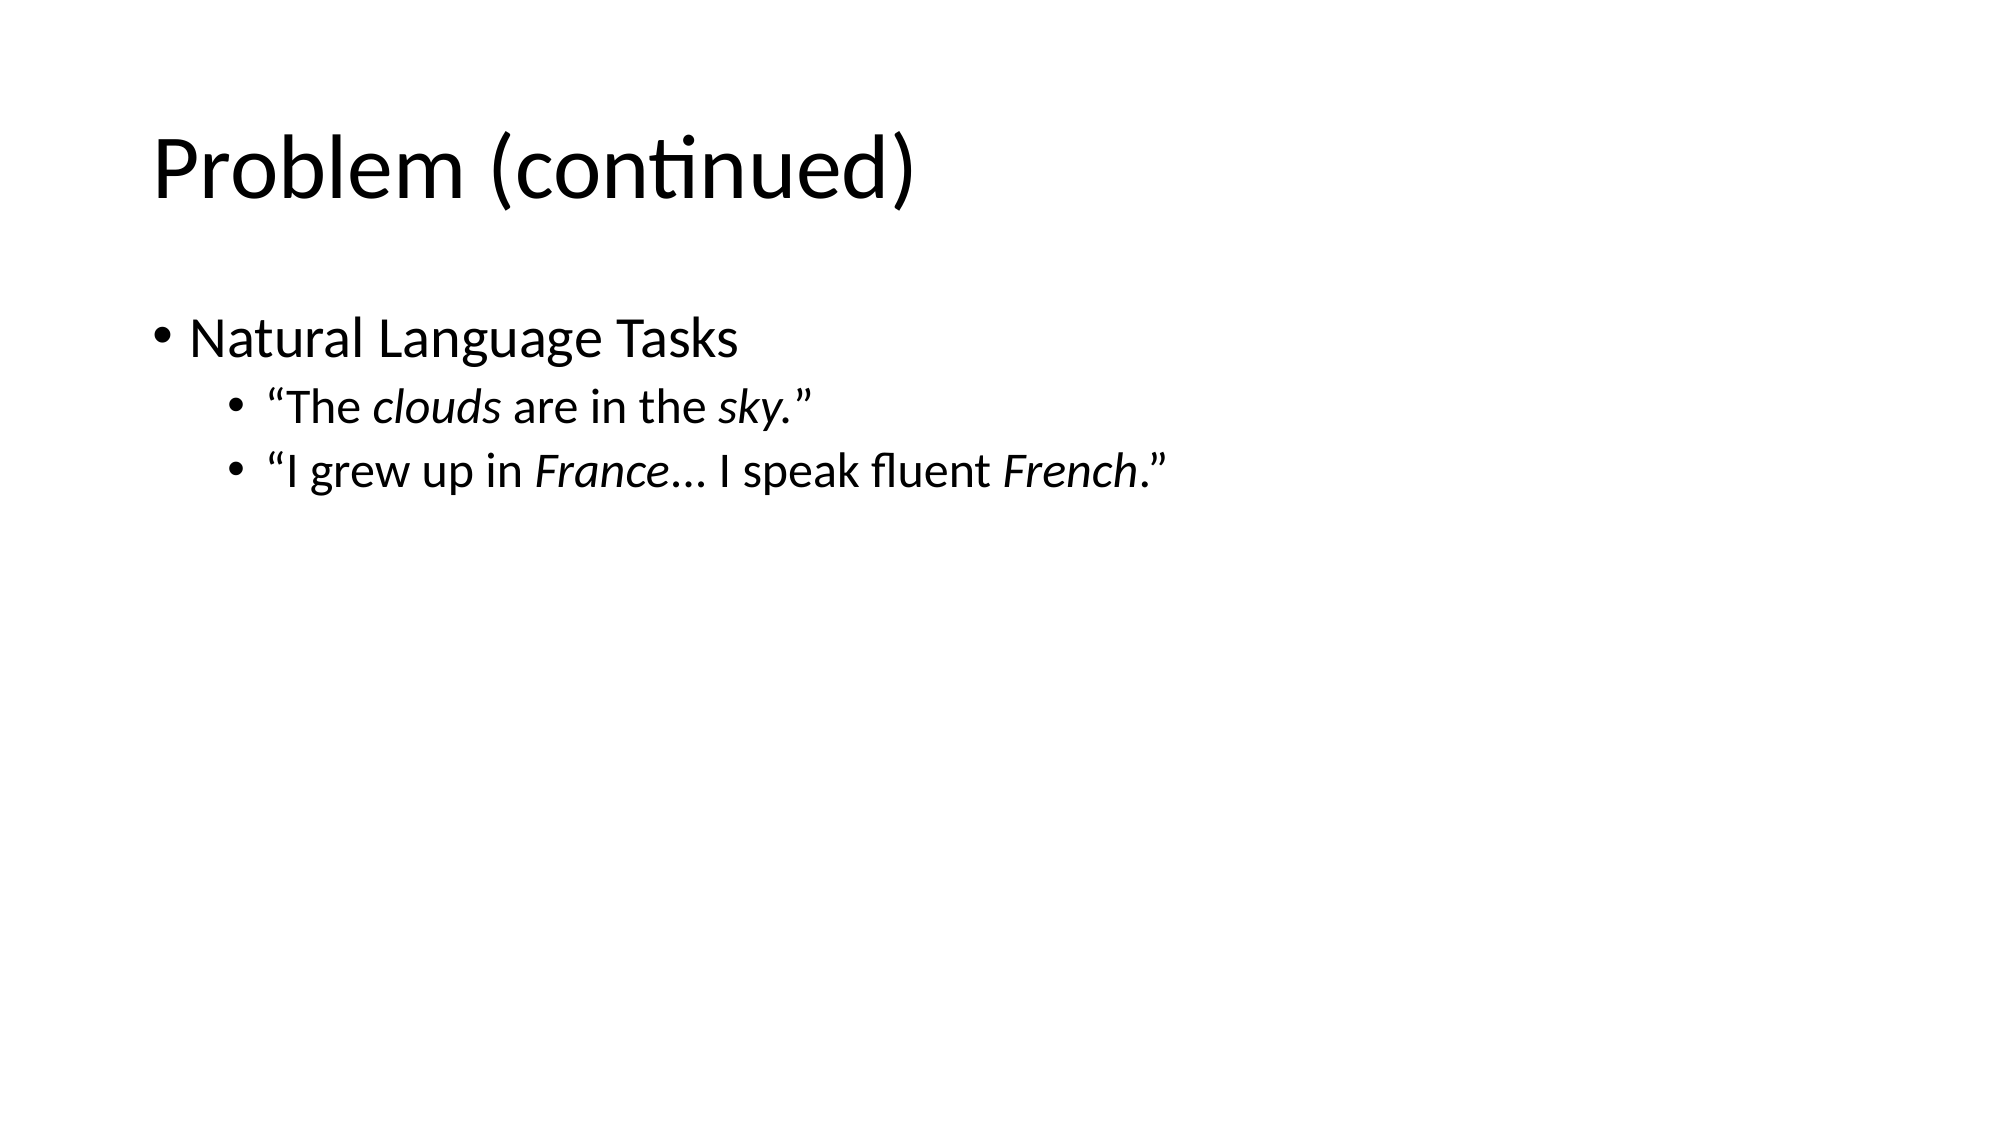

# Problem (continued)
Natural Language Tasks
“The clouds are in the sky.”
“I grew up in France... I speak fluent French.”